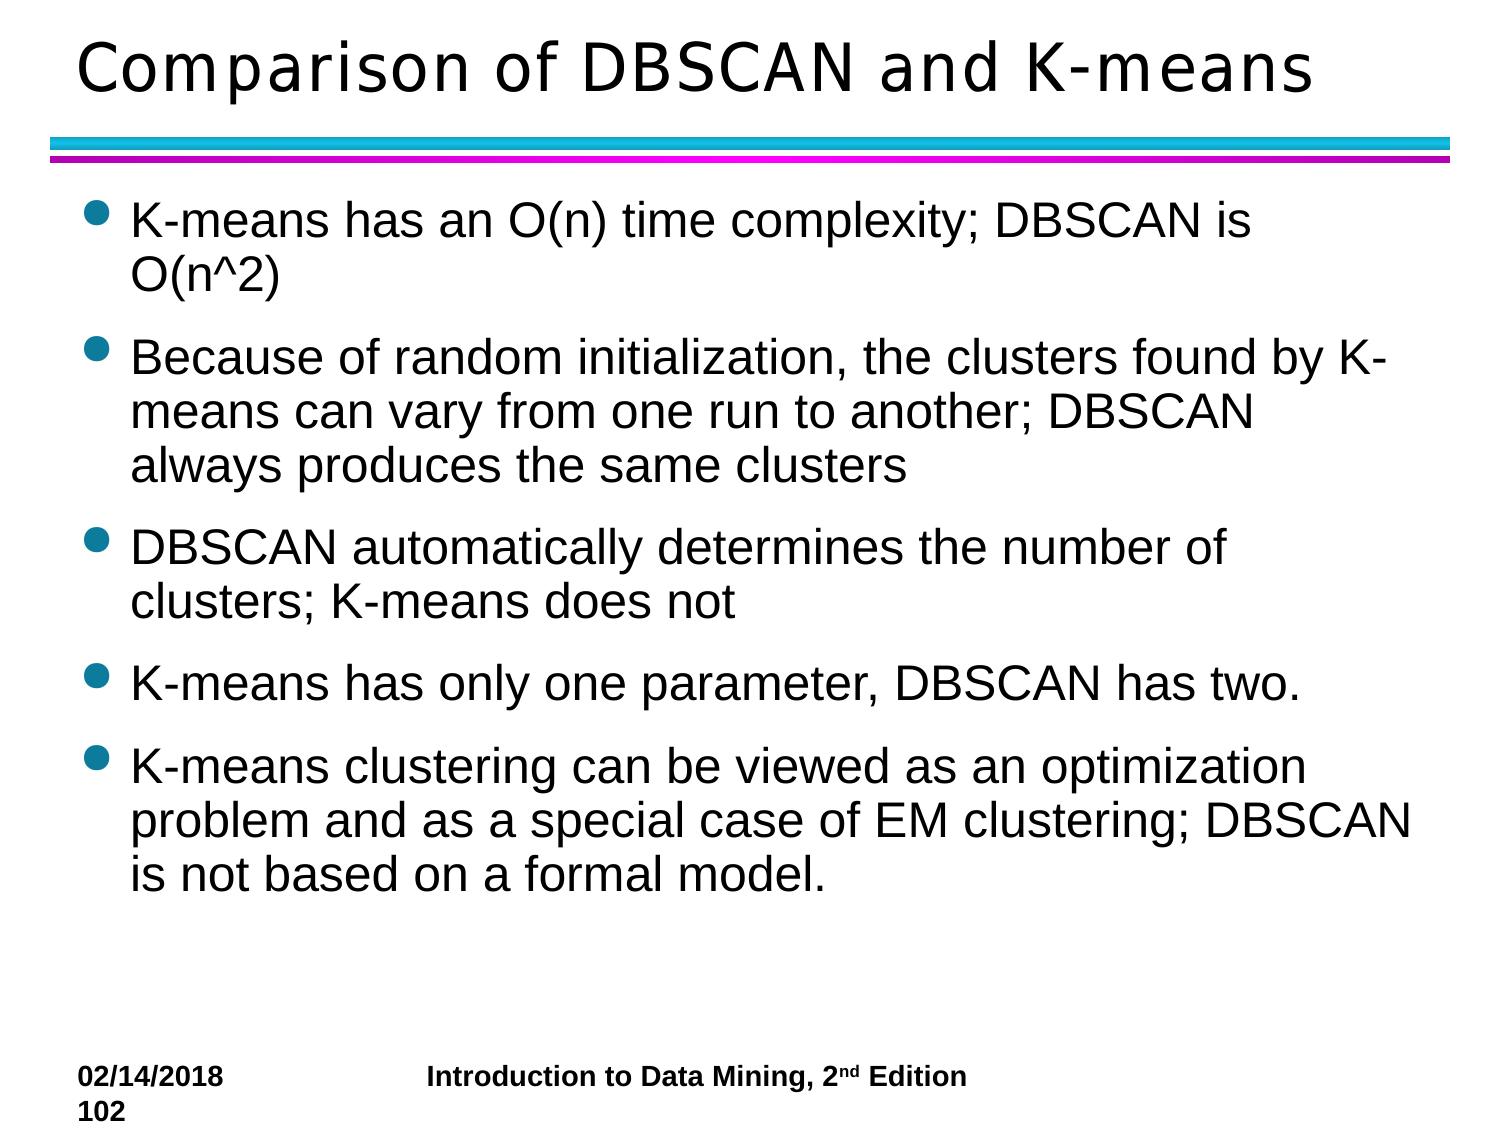

# Comparison of DBSCAN and K-means
K-means has an O(n) time complexity; DBSCAN is O(n^2)
Because of random initialization, the clusters found by K-means can vary from one run to another; DBSCAN always produces the same clusters
DBSCAN automatically determines the number of clusters; K-means does not
K-means has only one parameter, DBSCAN has two.
K-means clustering can be viewed as an optimization problem and as a special case of EM clustering; DBSCAN is not based on a formal model.